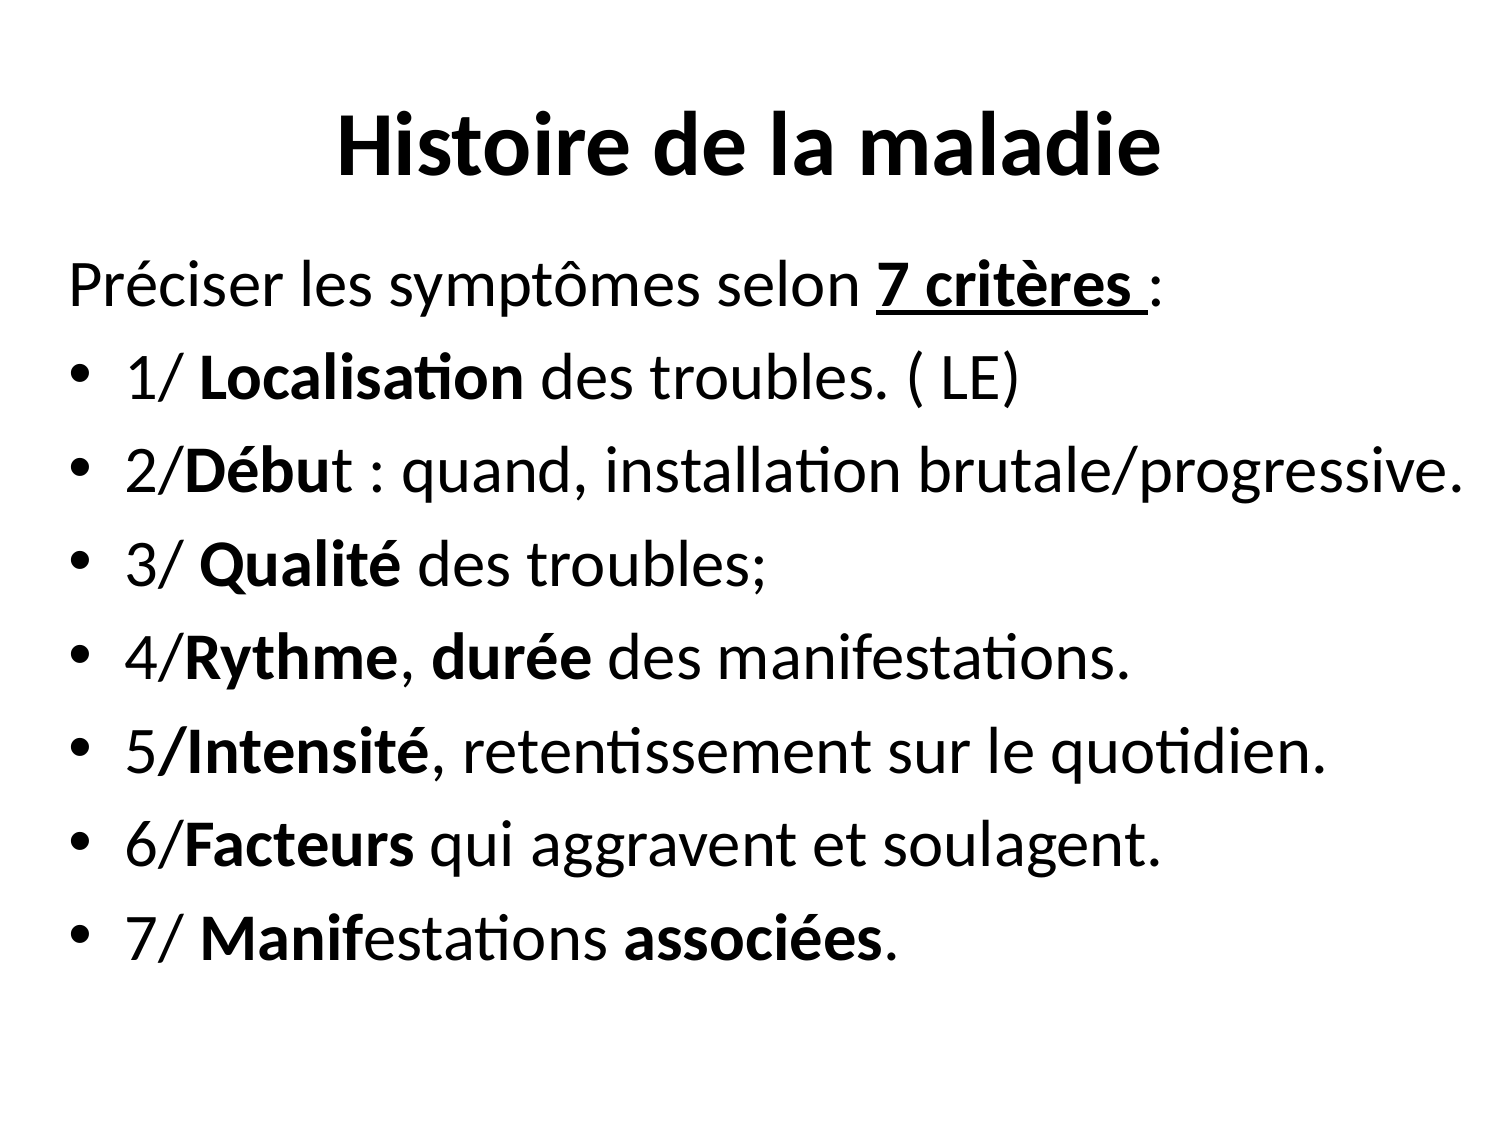

# Histoire de la maladie
Préciser les symptômes selon 7 critères :
1/ Localisation des troubles. ( LE)
2/Début : quand, installation brutale/progressive.
3/ Qualité des troubles;
4/Rythme, durée des manifestations.
5/Intensité, retentissement sur le quotidien.
6/Facteurs qui aggravent et soulagent.
7/ Manifestations associées.